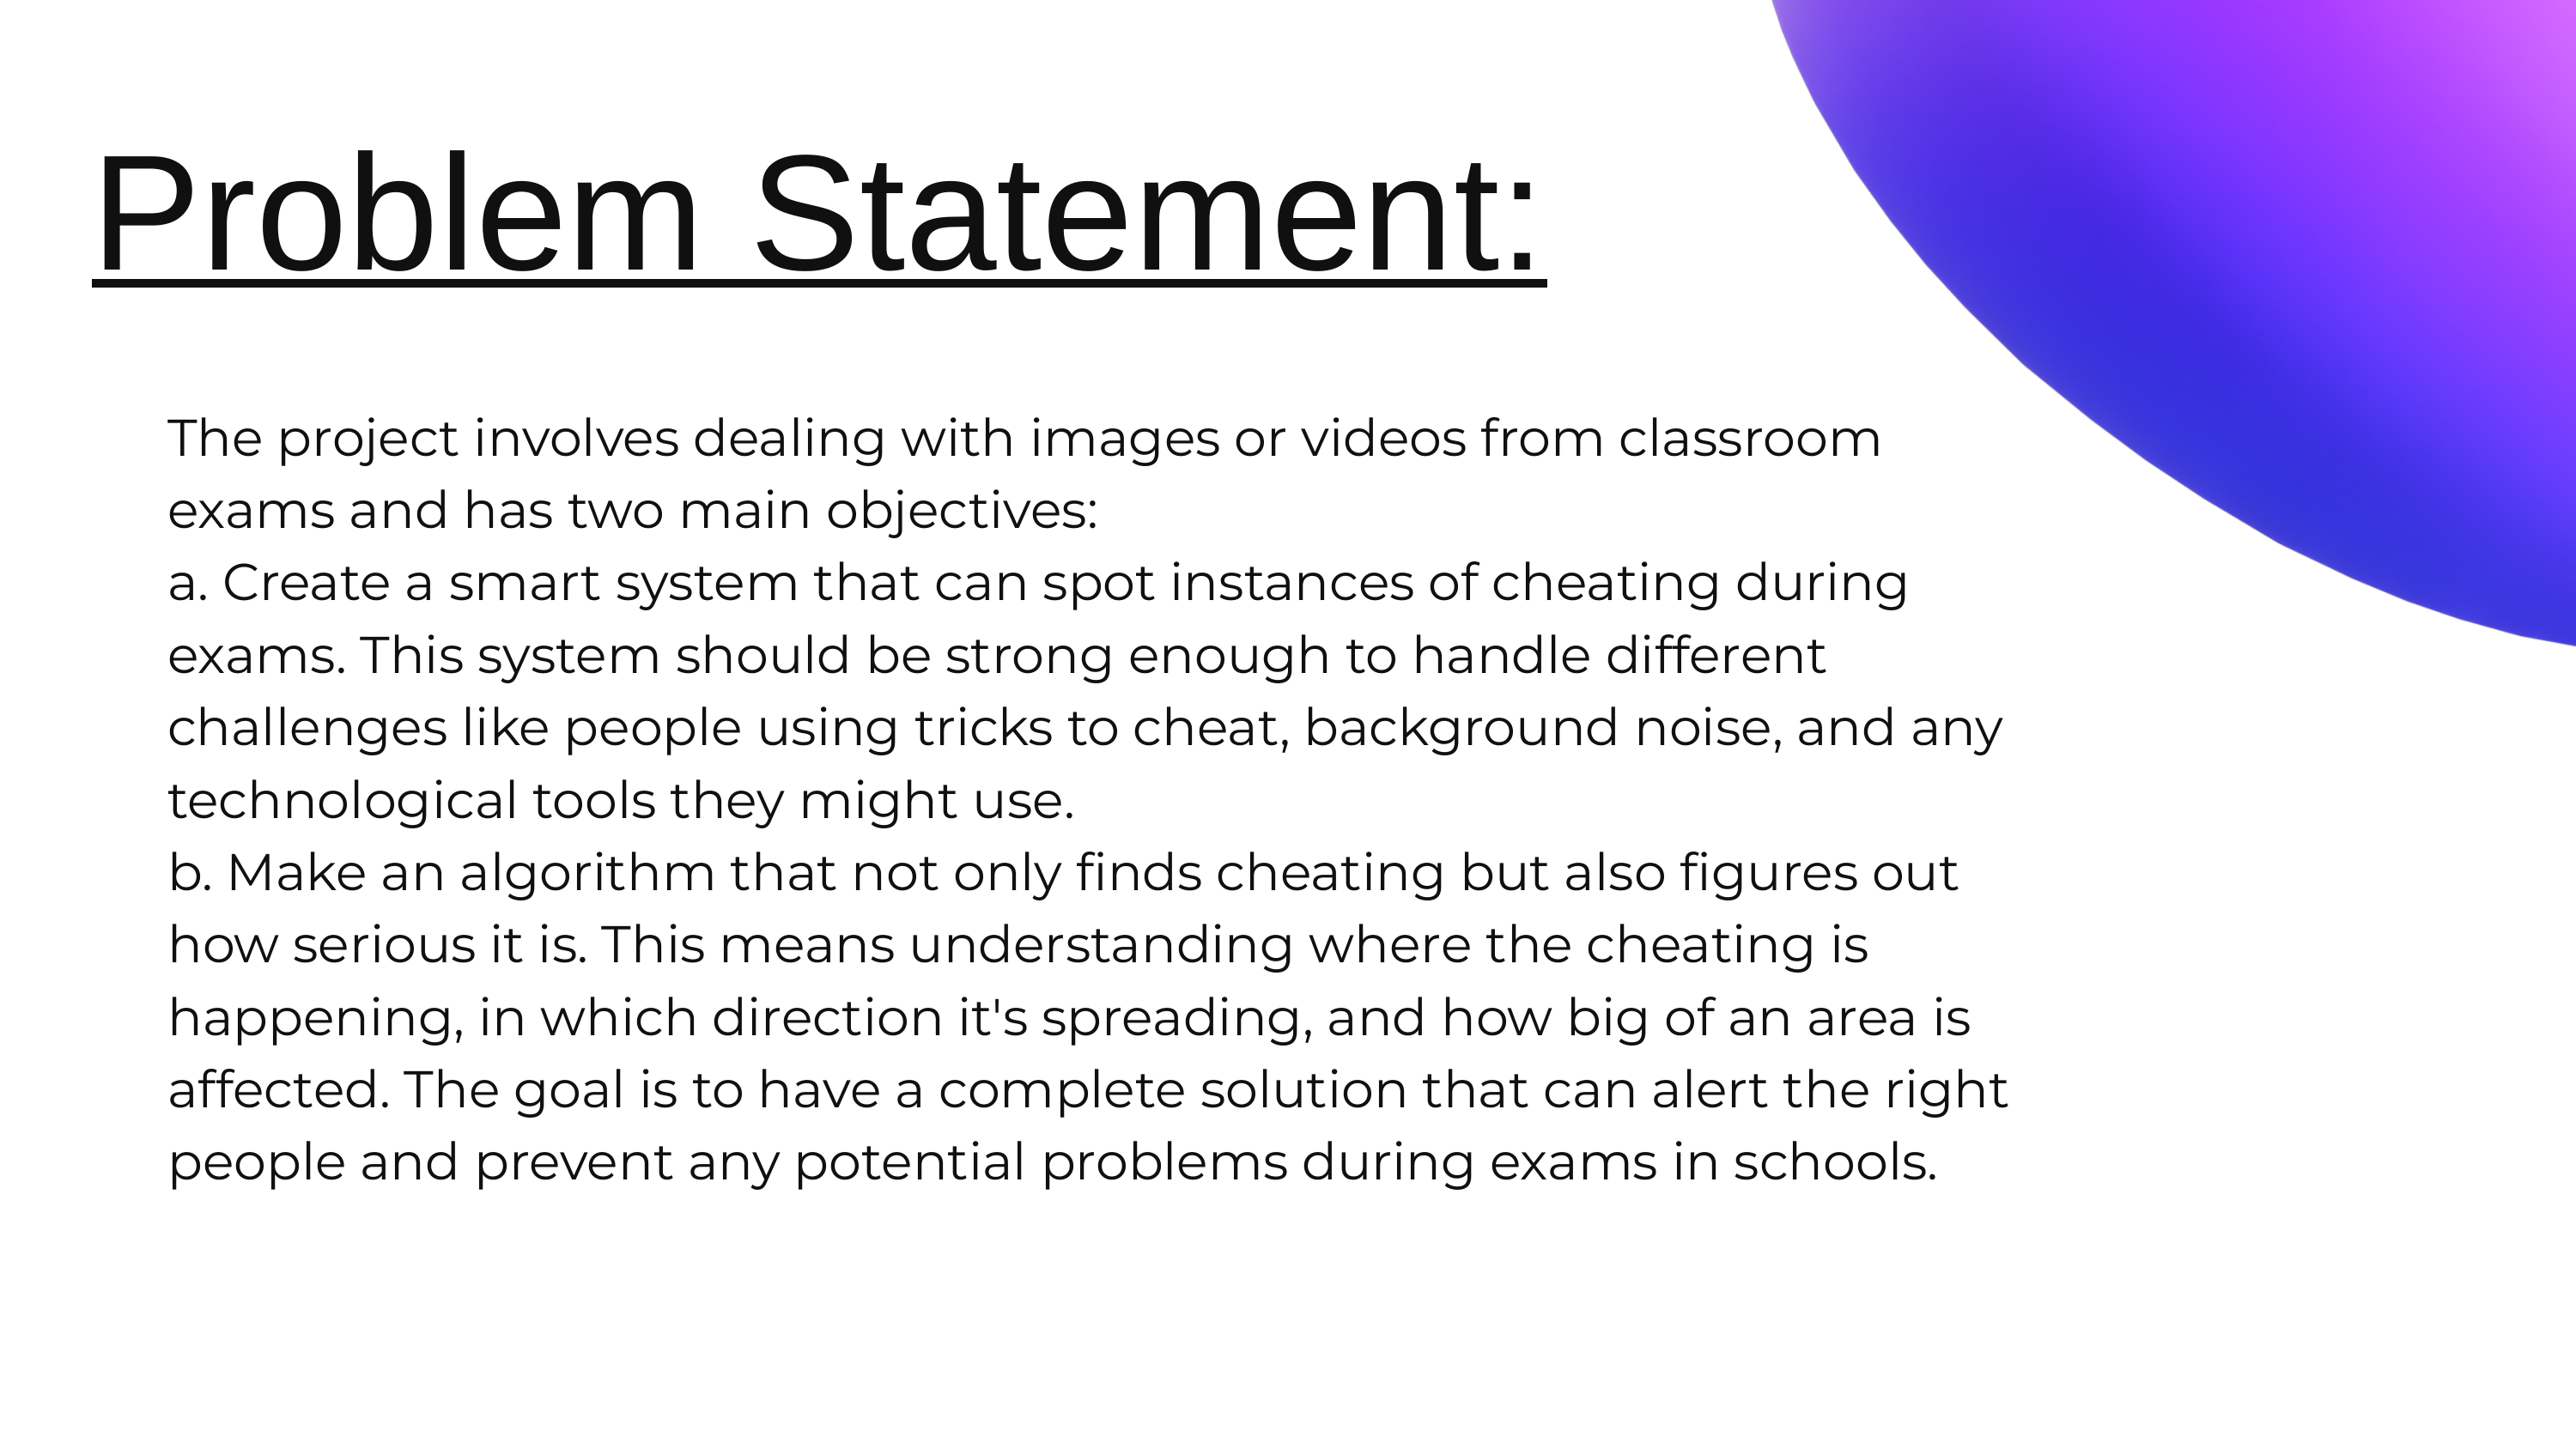

Problem Statement:

The project involves dealing with images or videos from classroom exams and has two main objectives:
a. Create a smart system that can spot instances of cheating during exams. This system should be strong enough to handle different challenges like people using tricks to cheat, background noise, and any technological tools they might use.
b. Make an algorithm that not only finds cheating but also figures out how serious it is. This means understanding where the cheating is happening, in which direction it's spreading, and how big of an area is affected. The goal is to have a complete solution that can alert the right people and prevent any potential problems during exams in schools.